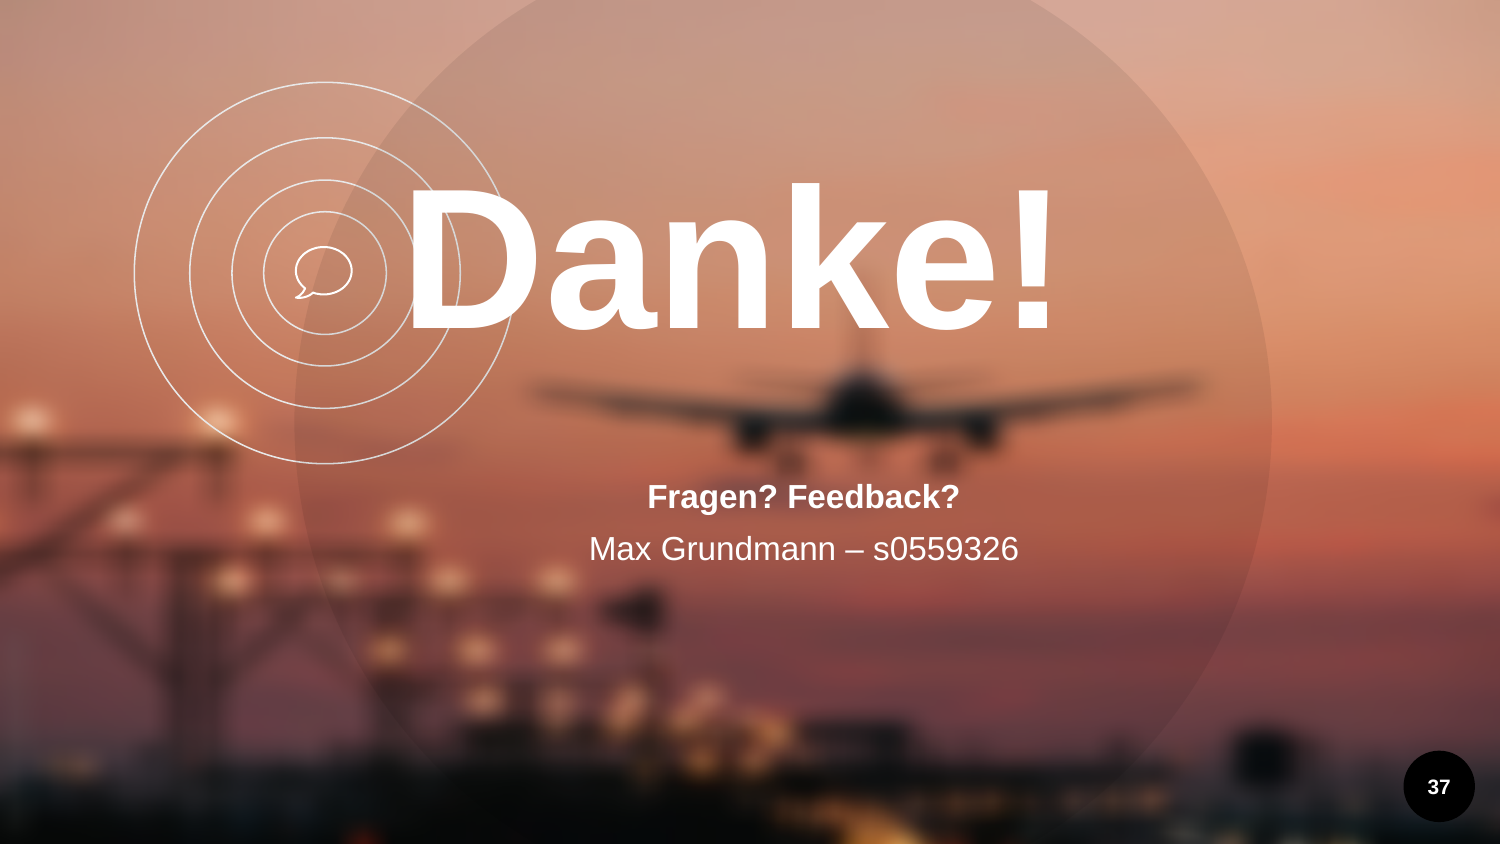

Danke!

Fragen? Feedback?
Max Grundmann – s0559326
37